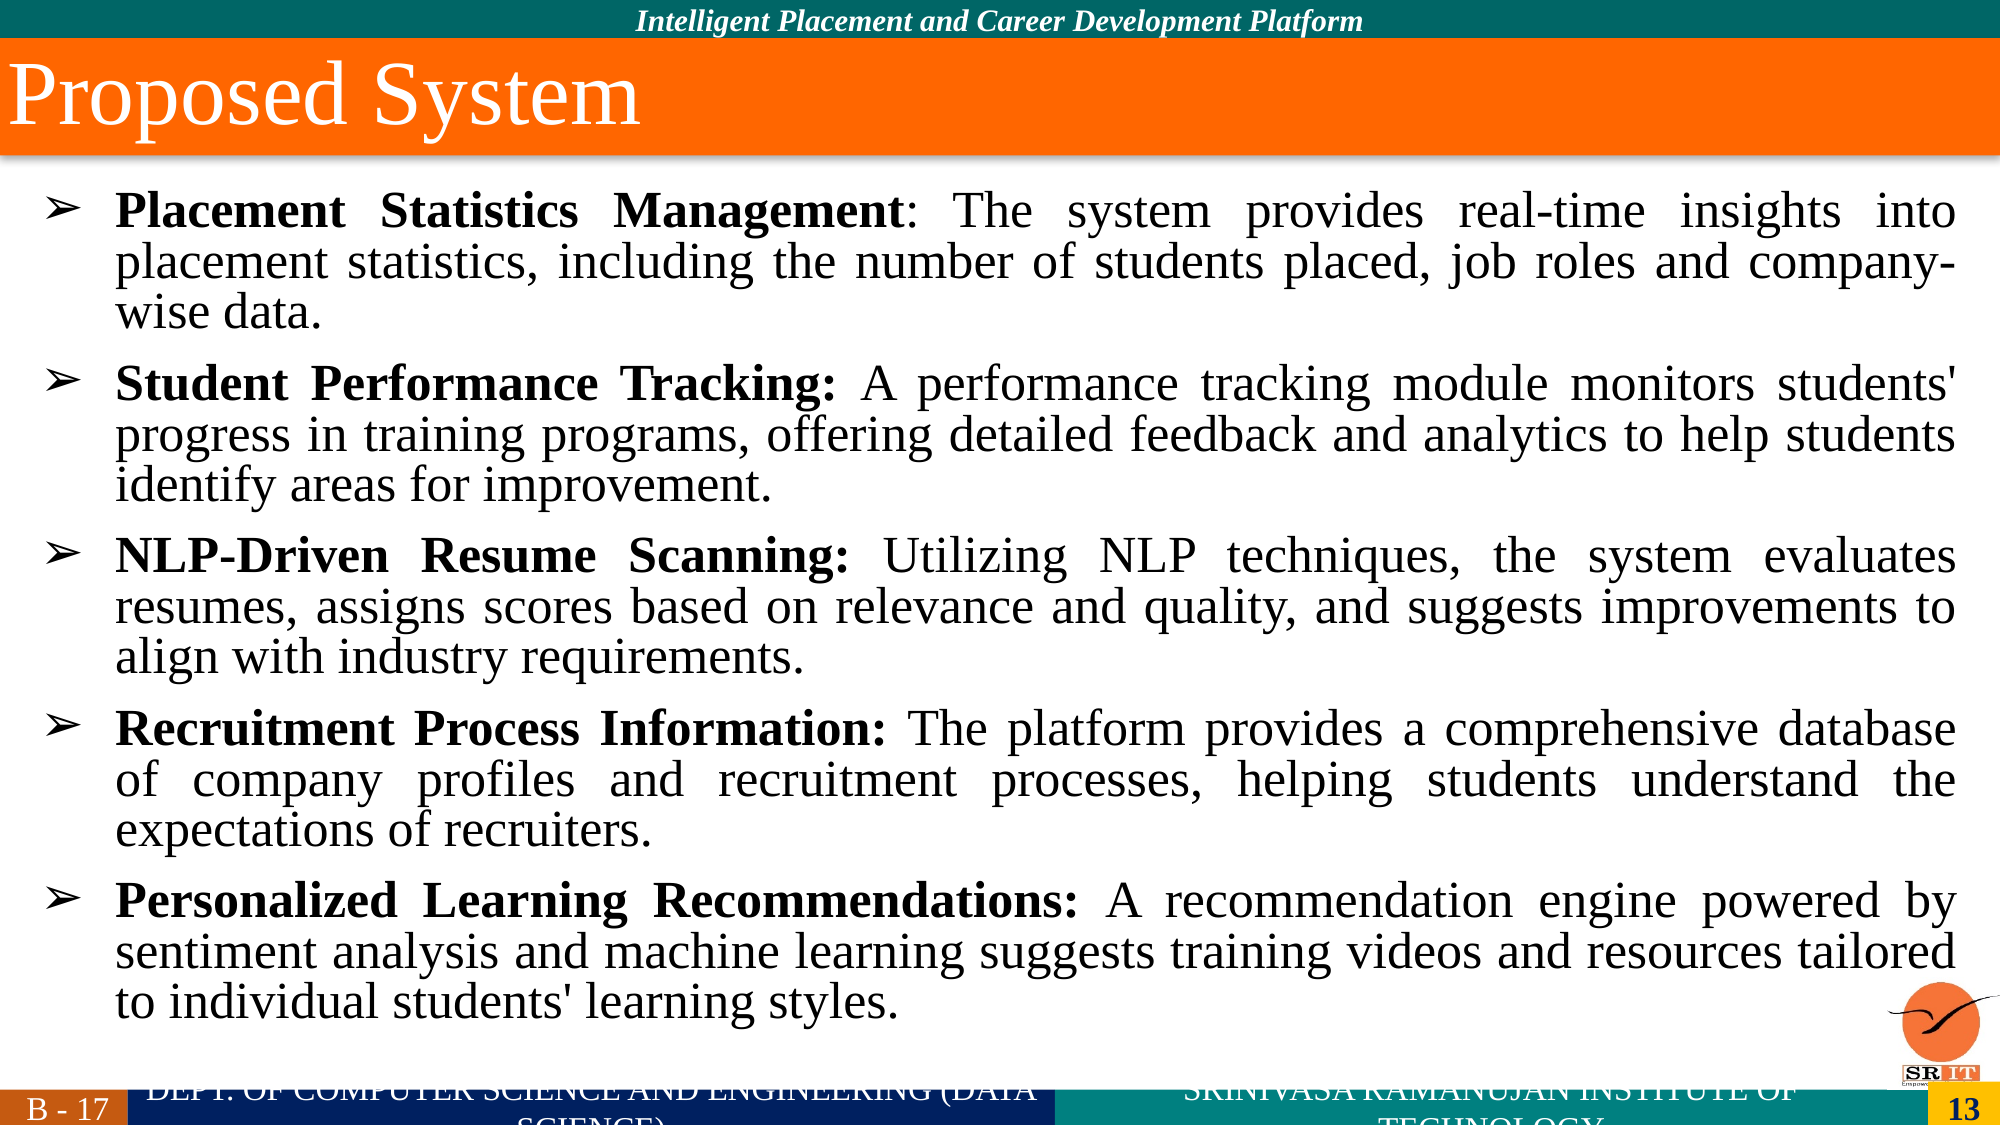

# Proposed System
Placement Statistics Management: The system provides real-time insights into placement statistics, including the number of students placed, job roles and company-wise data.
Student Performance Tracking: A performance tracking module monitors students' progress in training programs, offering detailed feedback and analytics to help students identify areas for improvement.
NLP-Driven Resume Scanning: Utilizing NLP techniques, the system evaluates resumes, assigns scores based on relevance and quality, and suggests improvements to align with industry requirements.
Recruitment Process Information: The platform provides a comprehensive database of company profiles and recruitment processes, helping students understand the expectations of recruiters.
Personalized Learning Recommendations: A recommendation engine powered by sentiment analysis and machine learning suggests training videos and resources tailored to individual students' learning styles.
13